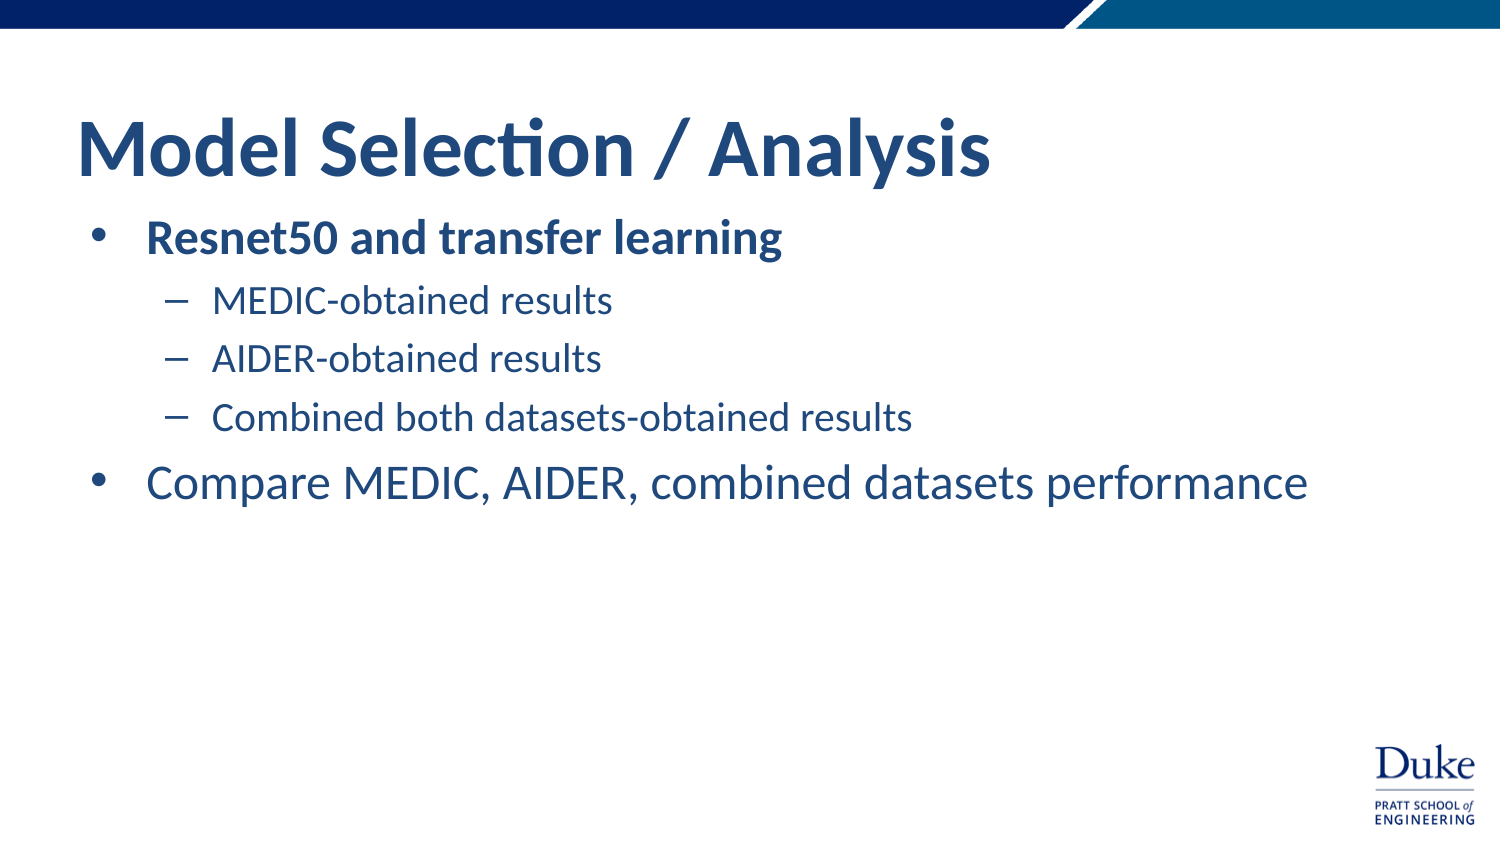

# Model Selection / Analysis
Resnet50 and transfer learning
MEDIC-obtained results
AIDER-obtained results
Combined both datasets-obtained results
Compare MEDIC, AIDER, combined datasets performance